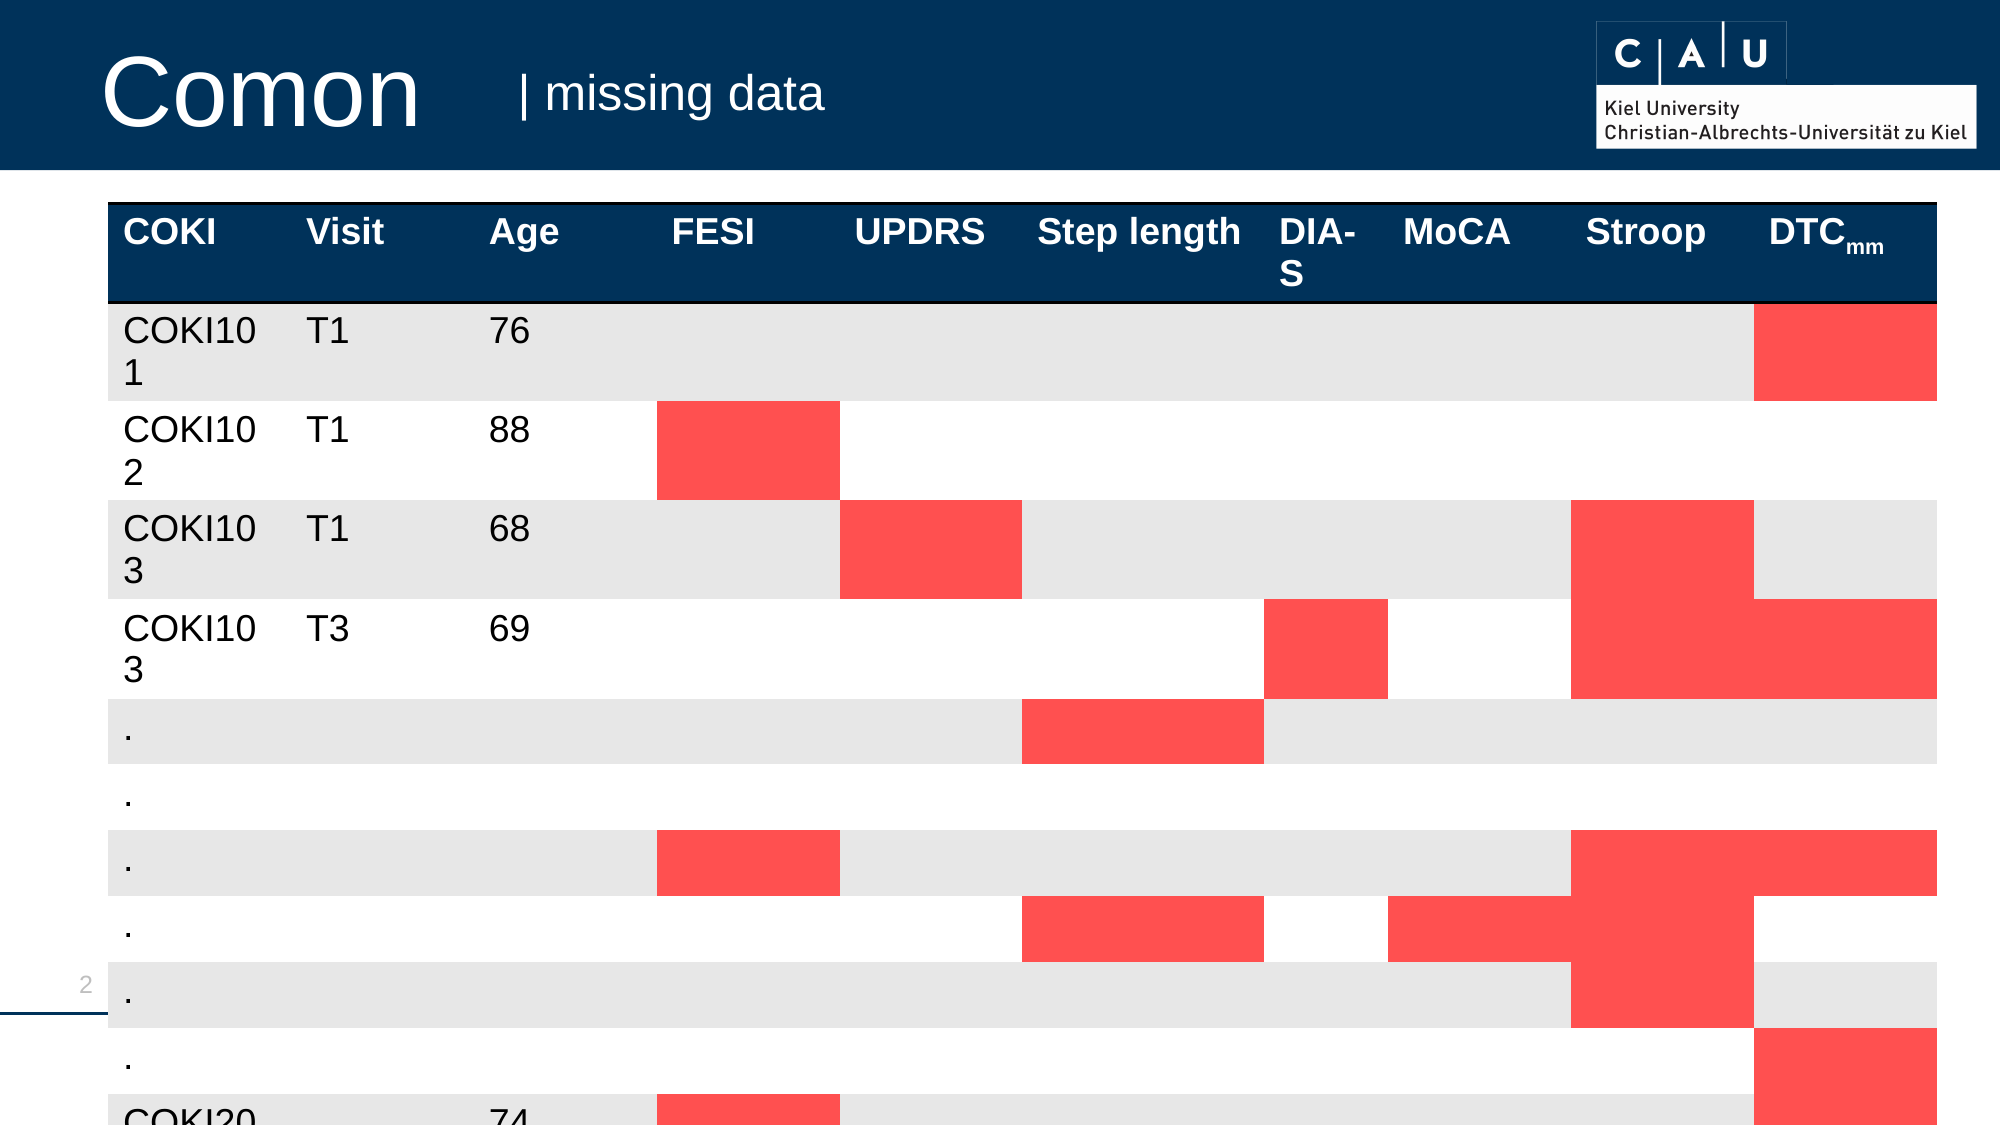

# Comon
| missing data
| COKI | Visit | Age | FESI | UPDRS | Step length | DIA-S | MoCA | Stroop | DTCmm |
| --- | --- | --- | --- | --- | --- | --- | --- | --- | --- |
| COKI101 | T1 | 76 |  |  |  |  |  |  |  |
| COKI102 | T1 | 88 |  |  |  |  |  |  |  |
| COKI103 | T1 | 68 |  |  |  |  |  |  |  |
| COKI103 | T3 | 69 |  |  |  |  |  |  |  |
| . |  |  |  |  |  |  |  |  |  |
| . |  |  |  |  |  |  |  |  |  |
| . |  |  |  |  |  |  |  |  |  |
| . |  |  |  |  |  |  |  |  |  |
| . |  |  |  |  |  |  |  |  |  |
| . |  |  |  |  |  |  |  |  |  |
| COKI201 |  | 74 |  |  |  |  |  |  |  |
| COKI202 |  | 97 |  |  |  |  |  |  |  |
2